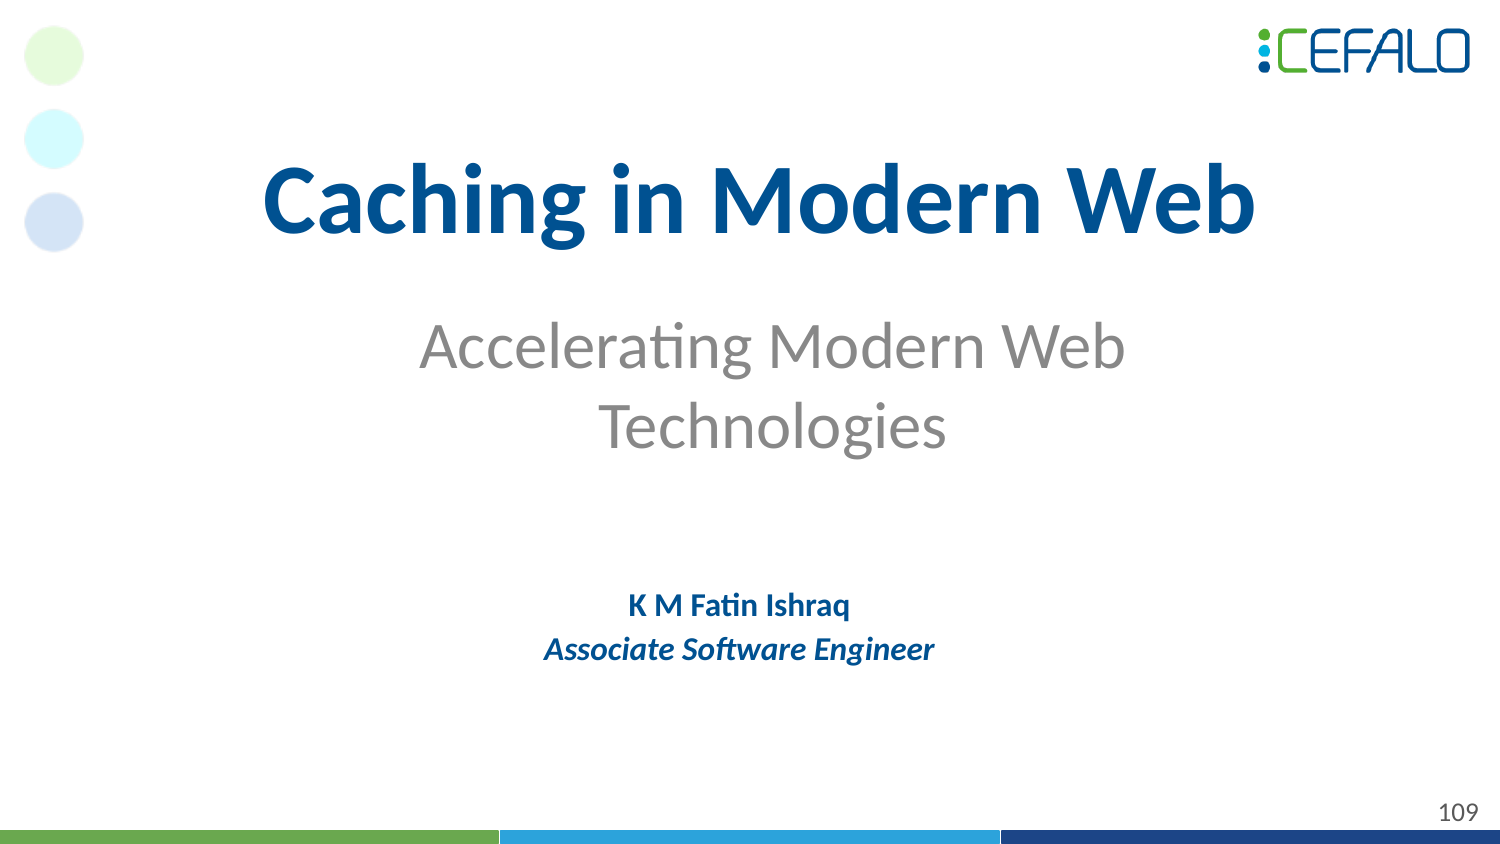

Caching in Modern Web
Accelerating Modern Web Technologies

K M Fatin Ishraq
Associate Software Engineer
109